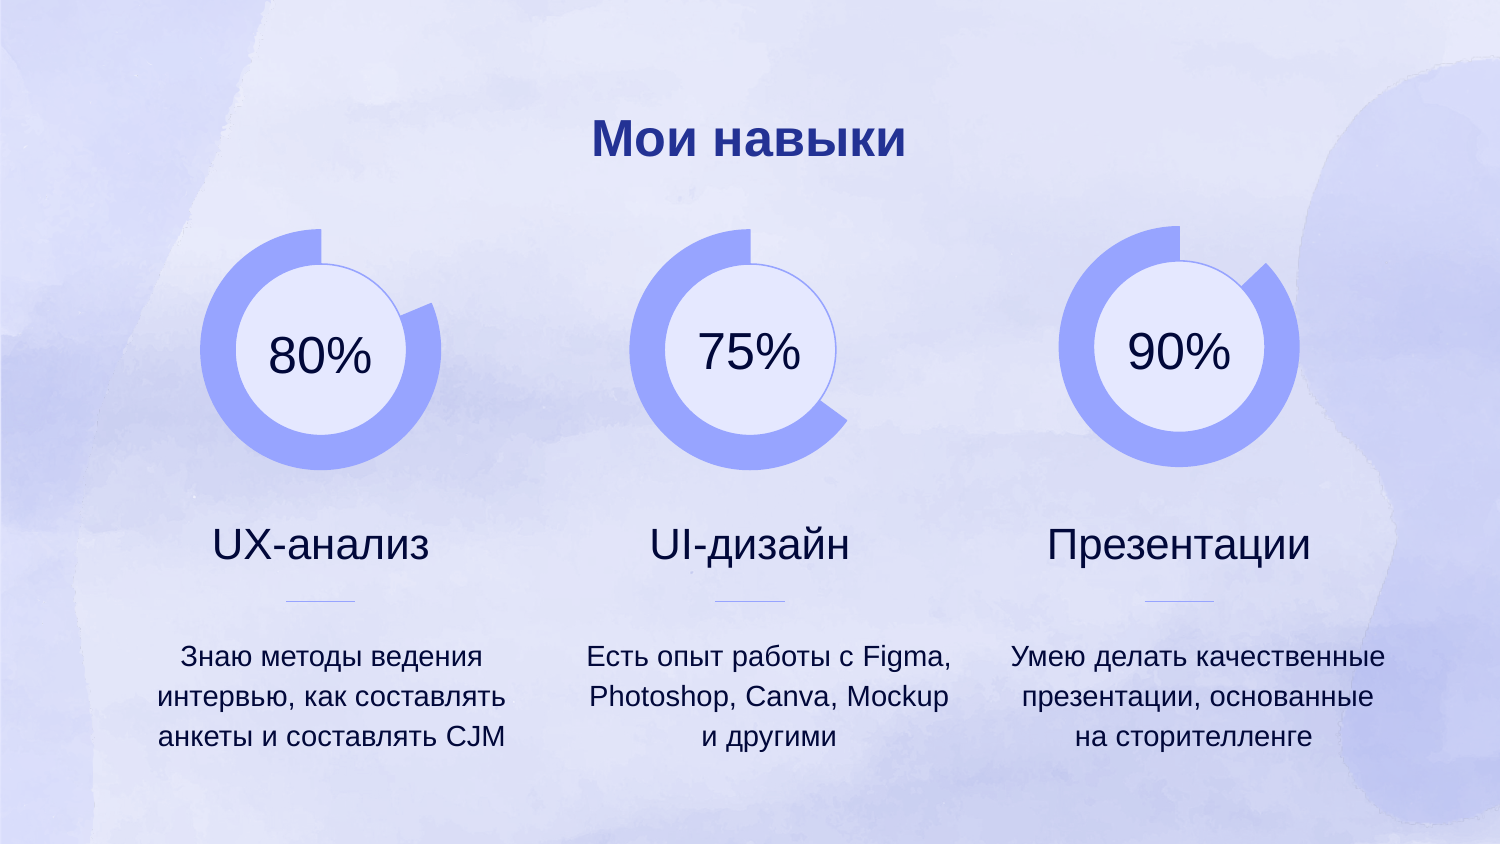

Мои навыки

90%
# 75%
80%
UX-анализ
UI-дизайн
Презентации
Знаю методы ведения интервью, как составлять анкеты и составлять CJM
Умею делать качественные презентации, основанные на сторителленге
Есть опыт работы с Figma, Photoshop, Canva, Mockup и другими